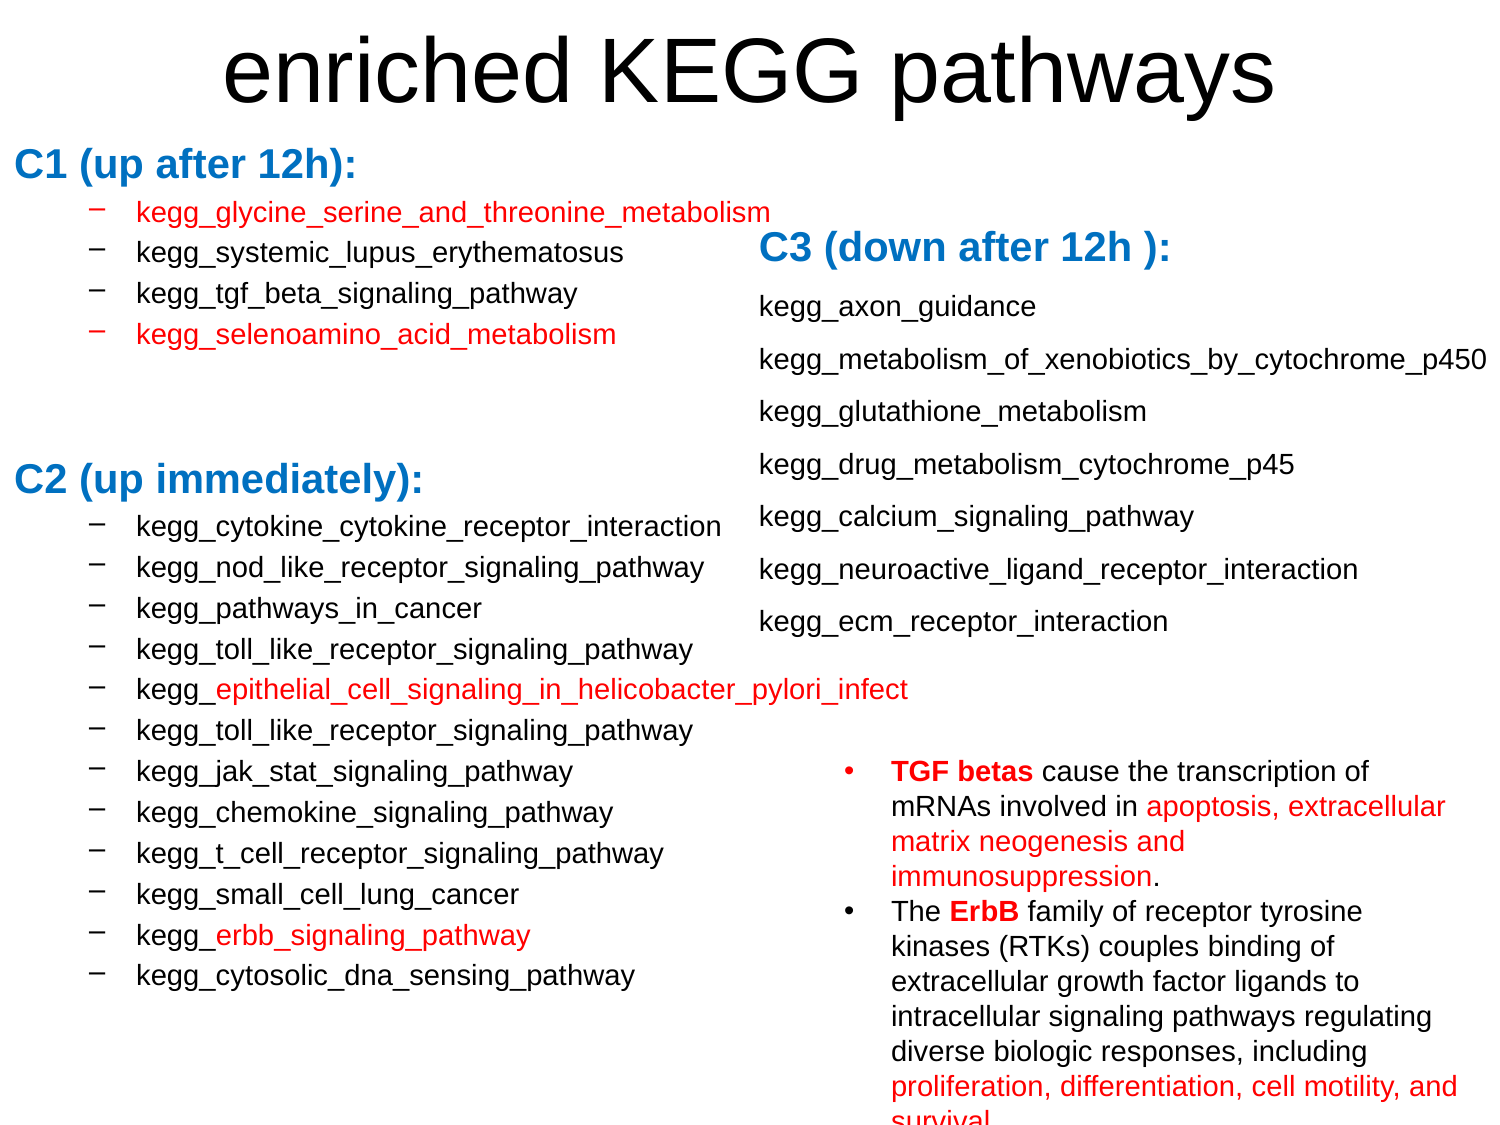

# enriched KEGG pathways
C1 (up after 12h):
kegg_glycine_serine_and_threonine_metabolism
kegg_systemic_lupus_erythematosus
kegg_tgf_beta_signaling_pathway
kegg_selenoamino_acid_metabolism

C2 (up immediately):
kegg_cytokine_cytokine_receptor_interaction
kegg_nod_like_receptor_signaling_pathway
kegg_pathways_in_cancer
kegg_toll_like_receptor_signaling_pathway
kegg_epithelial_cell_signaling_in_helicobacter_pylori_infect
kegg_toll_like_receptor_signaling_pathway
kegg_jak_stat_signaling_pathway
kegg_chemokine_signaling_pathway
kegg_t_cell_receptor_signaling_pathway
kegg_small_cell_lung_cancer
kegg_erbb_signaling_pathway
kegg_cytosolic_dna_sensing_pathway
C3 (down after 12h ):
kegg_axon_guidance
kegg_metabolism_of_xenobiotics_by_cytochrome_p450
kegg_glutathione_metabolism
kegg_drug_metabolism_cytochrome_p45
kegg_calcium_signaling_pathway
kegg_neuroactive_ligand_receptor_interaction
kegg_ecm_receptor_interaction
TGF betas cause the transcription of mRNAs involved in apoptosis, extracellular matrix neogenesis and immunosuppression.
The ErbB family of receptor tyrosine kinases (RTKs) couples binding of extracellular growth factor ligands to intracellular signaling pathways regulating diverse biologic responses, including proliferation, differentiation, cell motility, and survival.
32